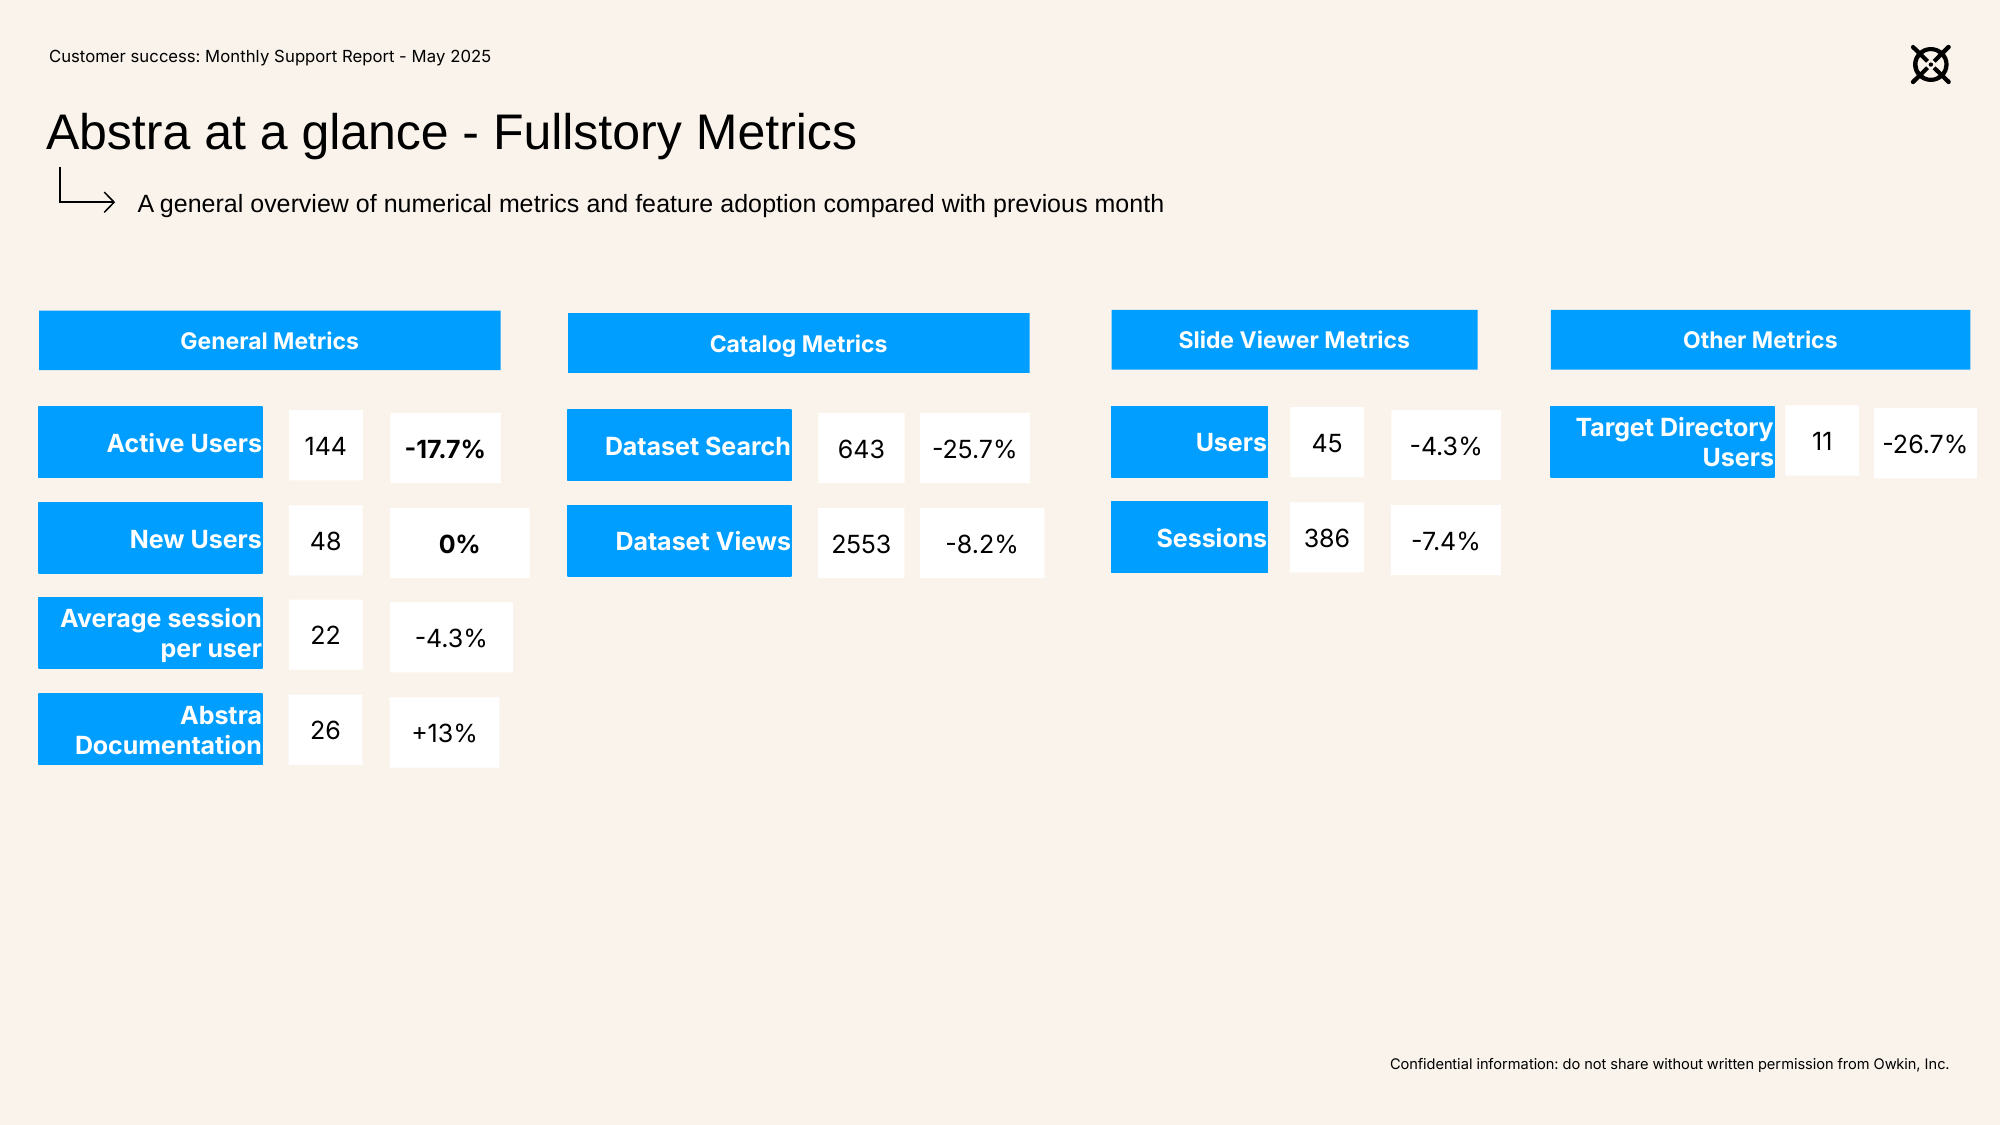

Customer success: Monthly Support Report - May 2025
# Abstra at a glance - Fullstory Metrics

A general overview of numerical metrics and feature adoption compared with previous month
Slide Viewer Metrics
Other Metrics
General Metrics
Catalog Metrics
11
Target Directory Users
Users
Active Users
45
-26.7%
Dataset Search
-4.3%
144
-17.7%
643
-25.7%
Sessions
386
New Users
-7.4%
48
Dataset Views
-8.2%
0%
2553
Average session
 per user
22
-4.3%
Abstra
Documentation
26
+13%